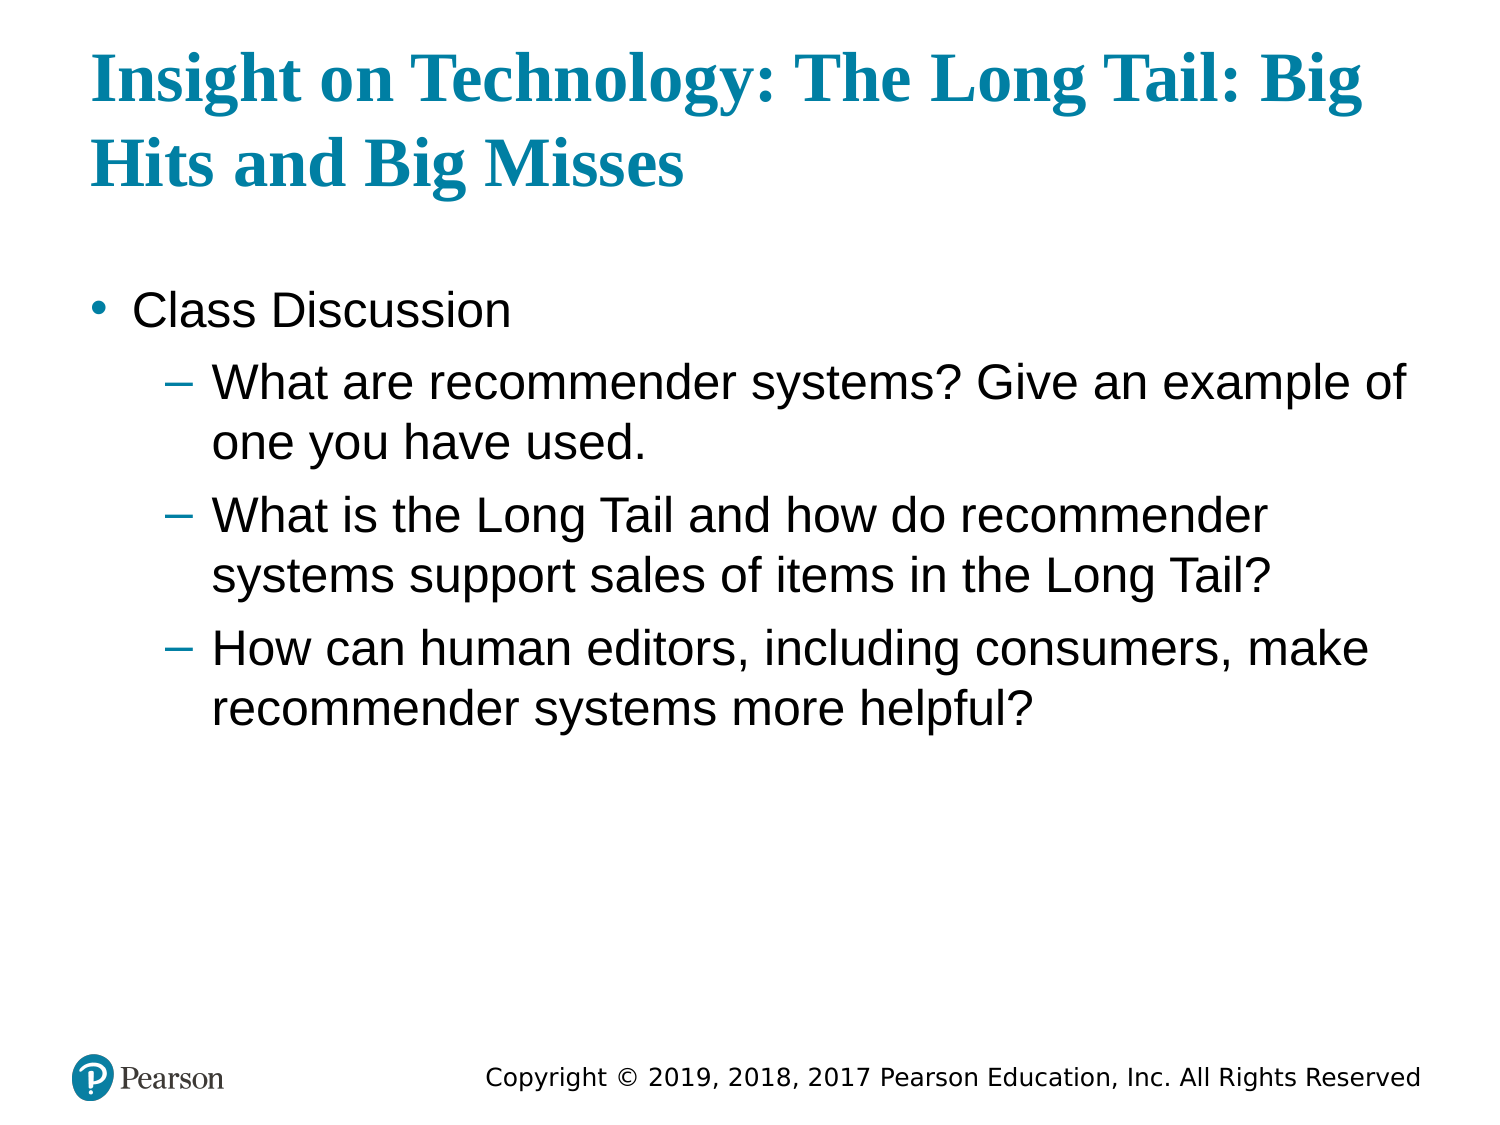

# Insight on Technology: The Long Tail: Big Hits and Big Misses
Class Discussion
What are recommender systems? Give an example of one you have used.
What is the Long Tail and how do recommender systems support sales of items in the Long Tail?
How can human editors, including consumers, make recommender systems more helpful?